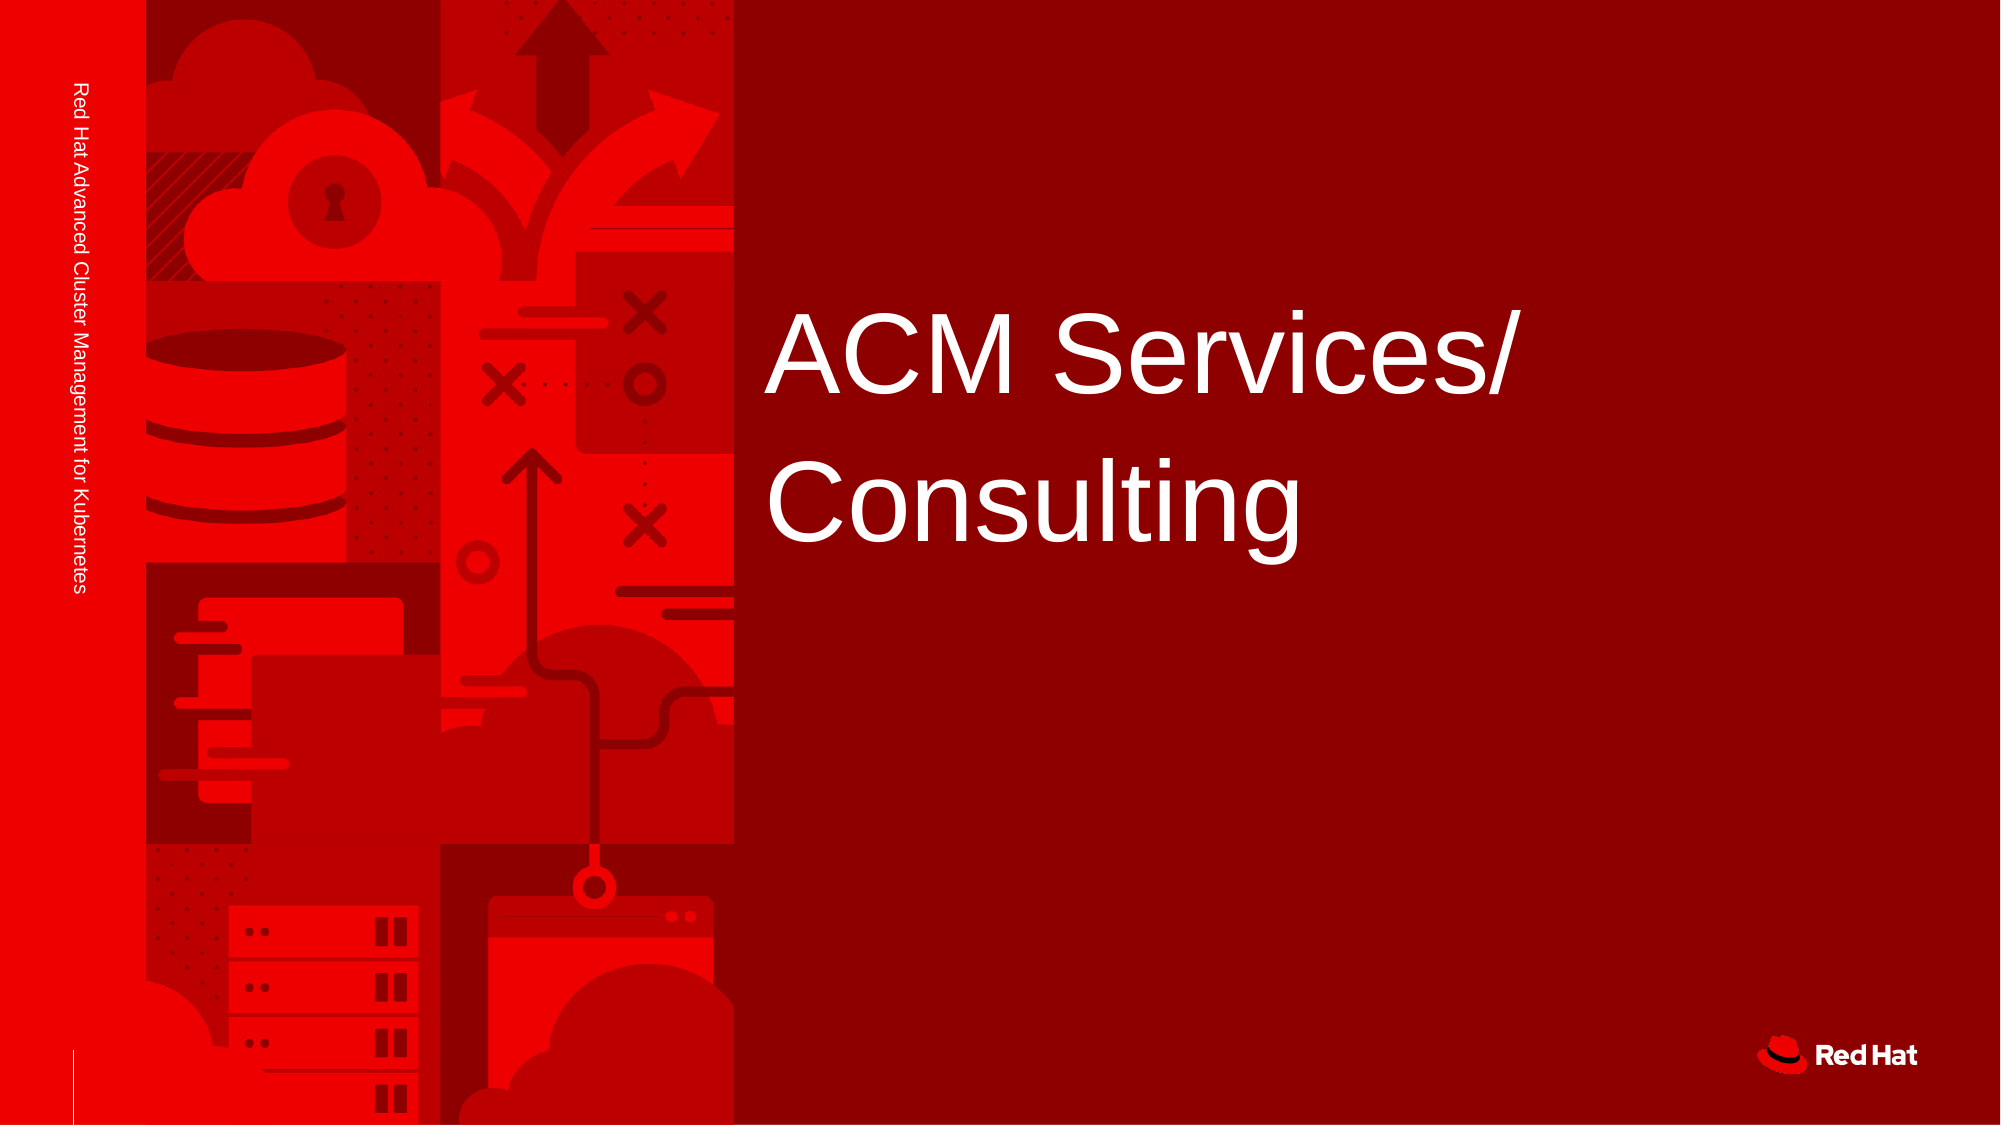

# ACM Services/ Consulting
Red Hat Advanced Cluster Management for Kubernetes